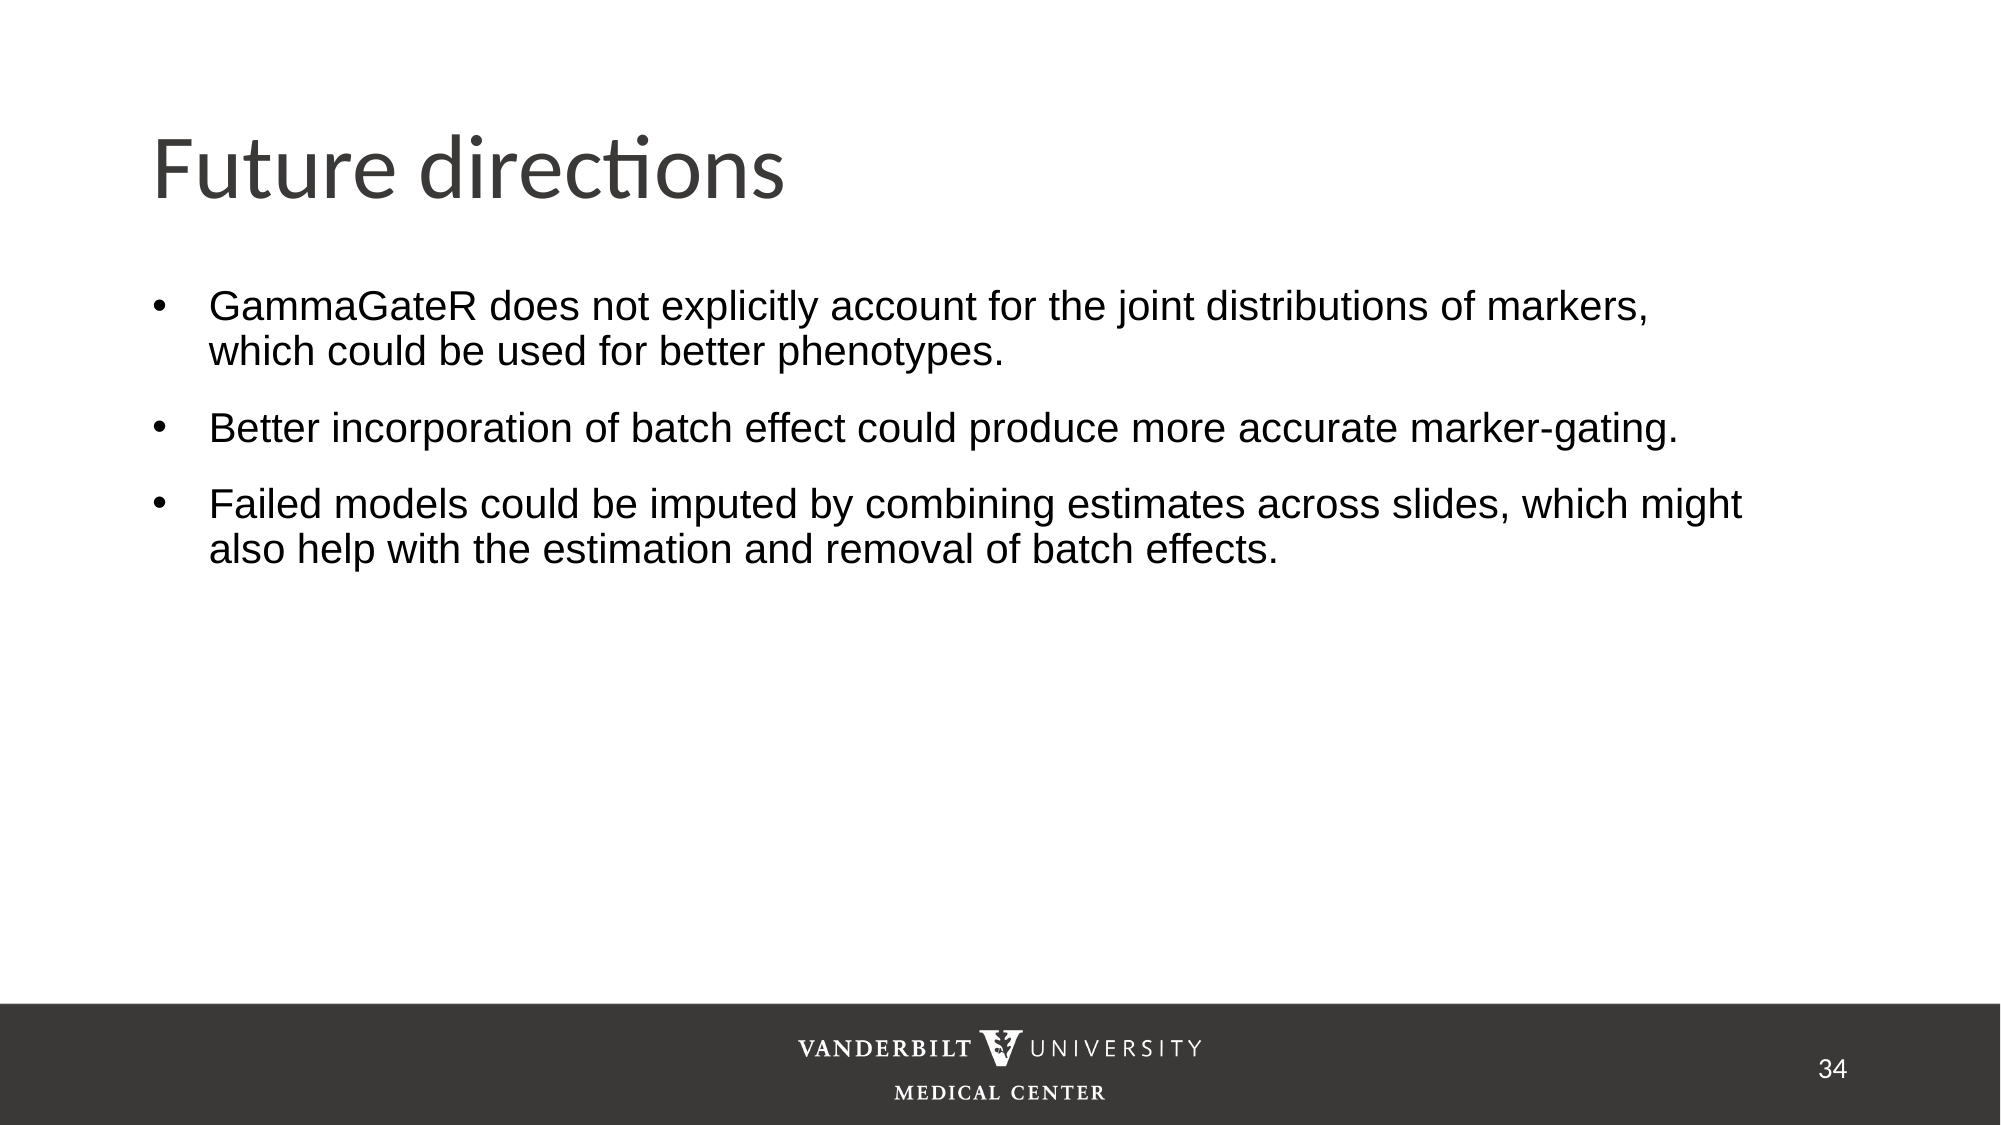

# Future directions
GammaGateR does not explicitly account for the joint distributions of markers, which could be used for better phenotypes.
Better incorporation of batch effect could produce more accurate marker-gating.
Failed models could be imputed by combining estimates across slides, which might also help with the estimation and removal of batch effects.
34